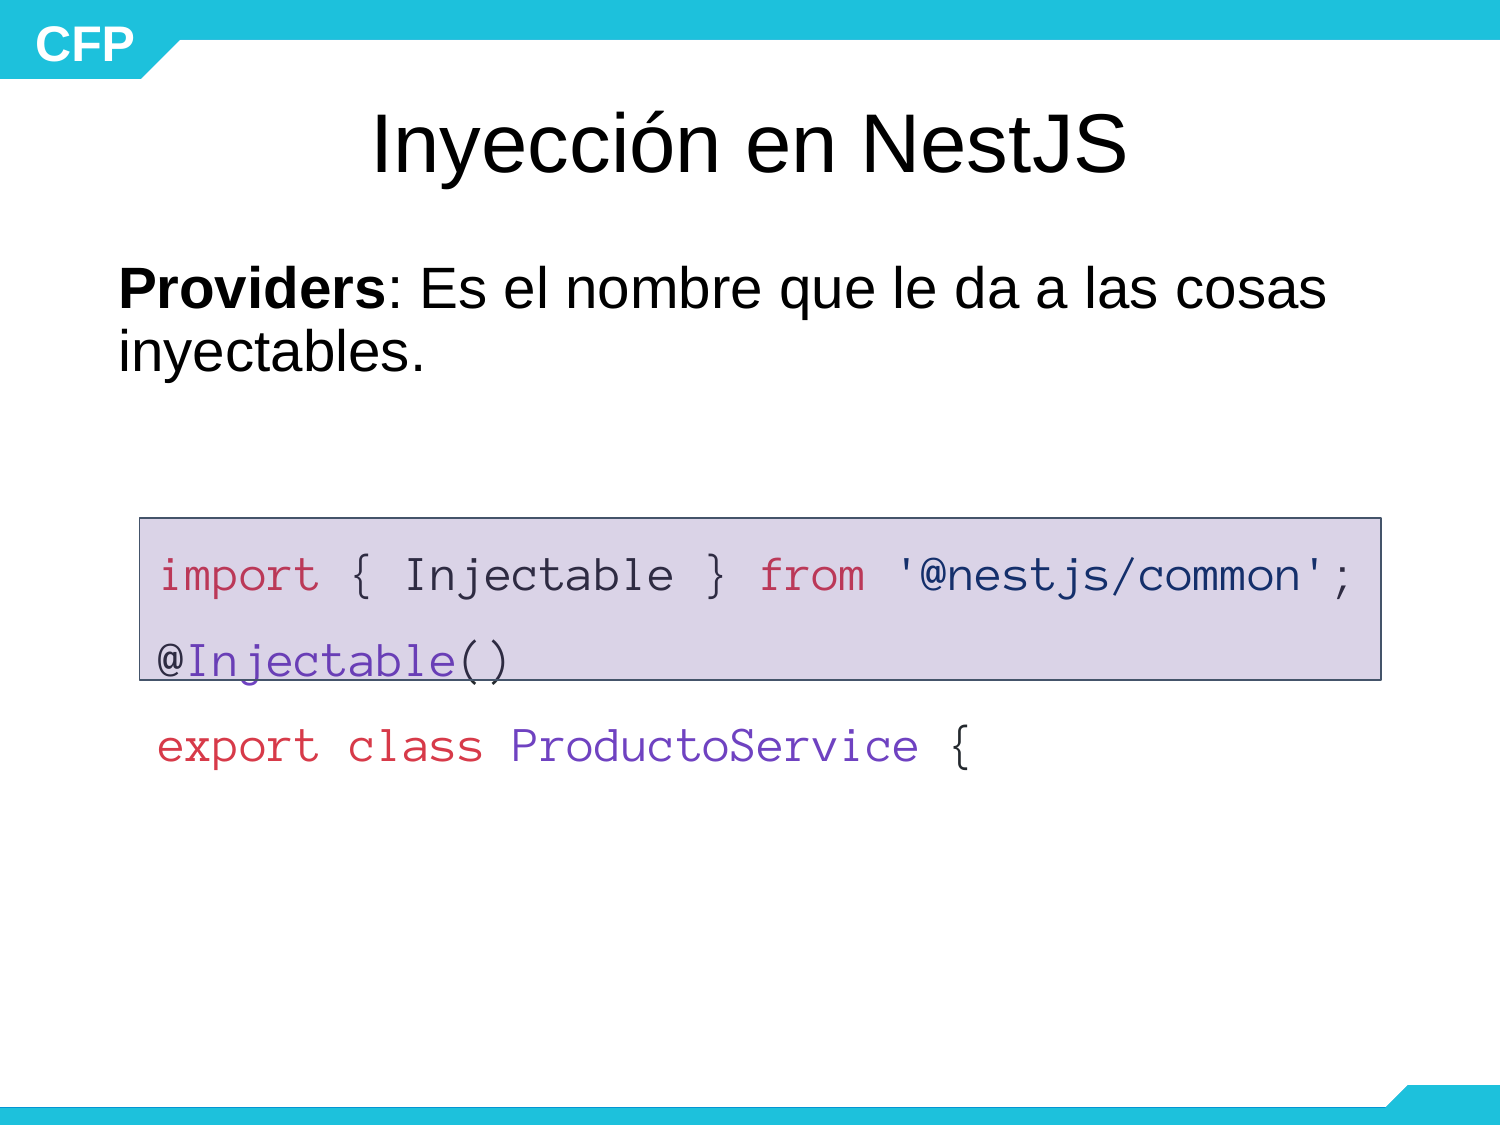

# Inyección en NestJS
Providers: Es el nombre que le da a las cosas inyectables.
import { Injectable } from '@nestjs/common';
@Injectable()
export class ProductoService {